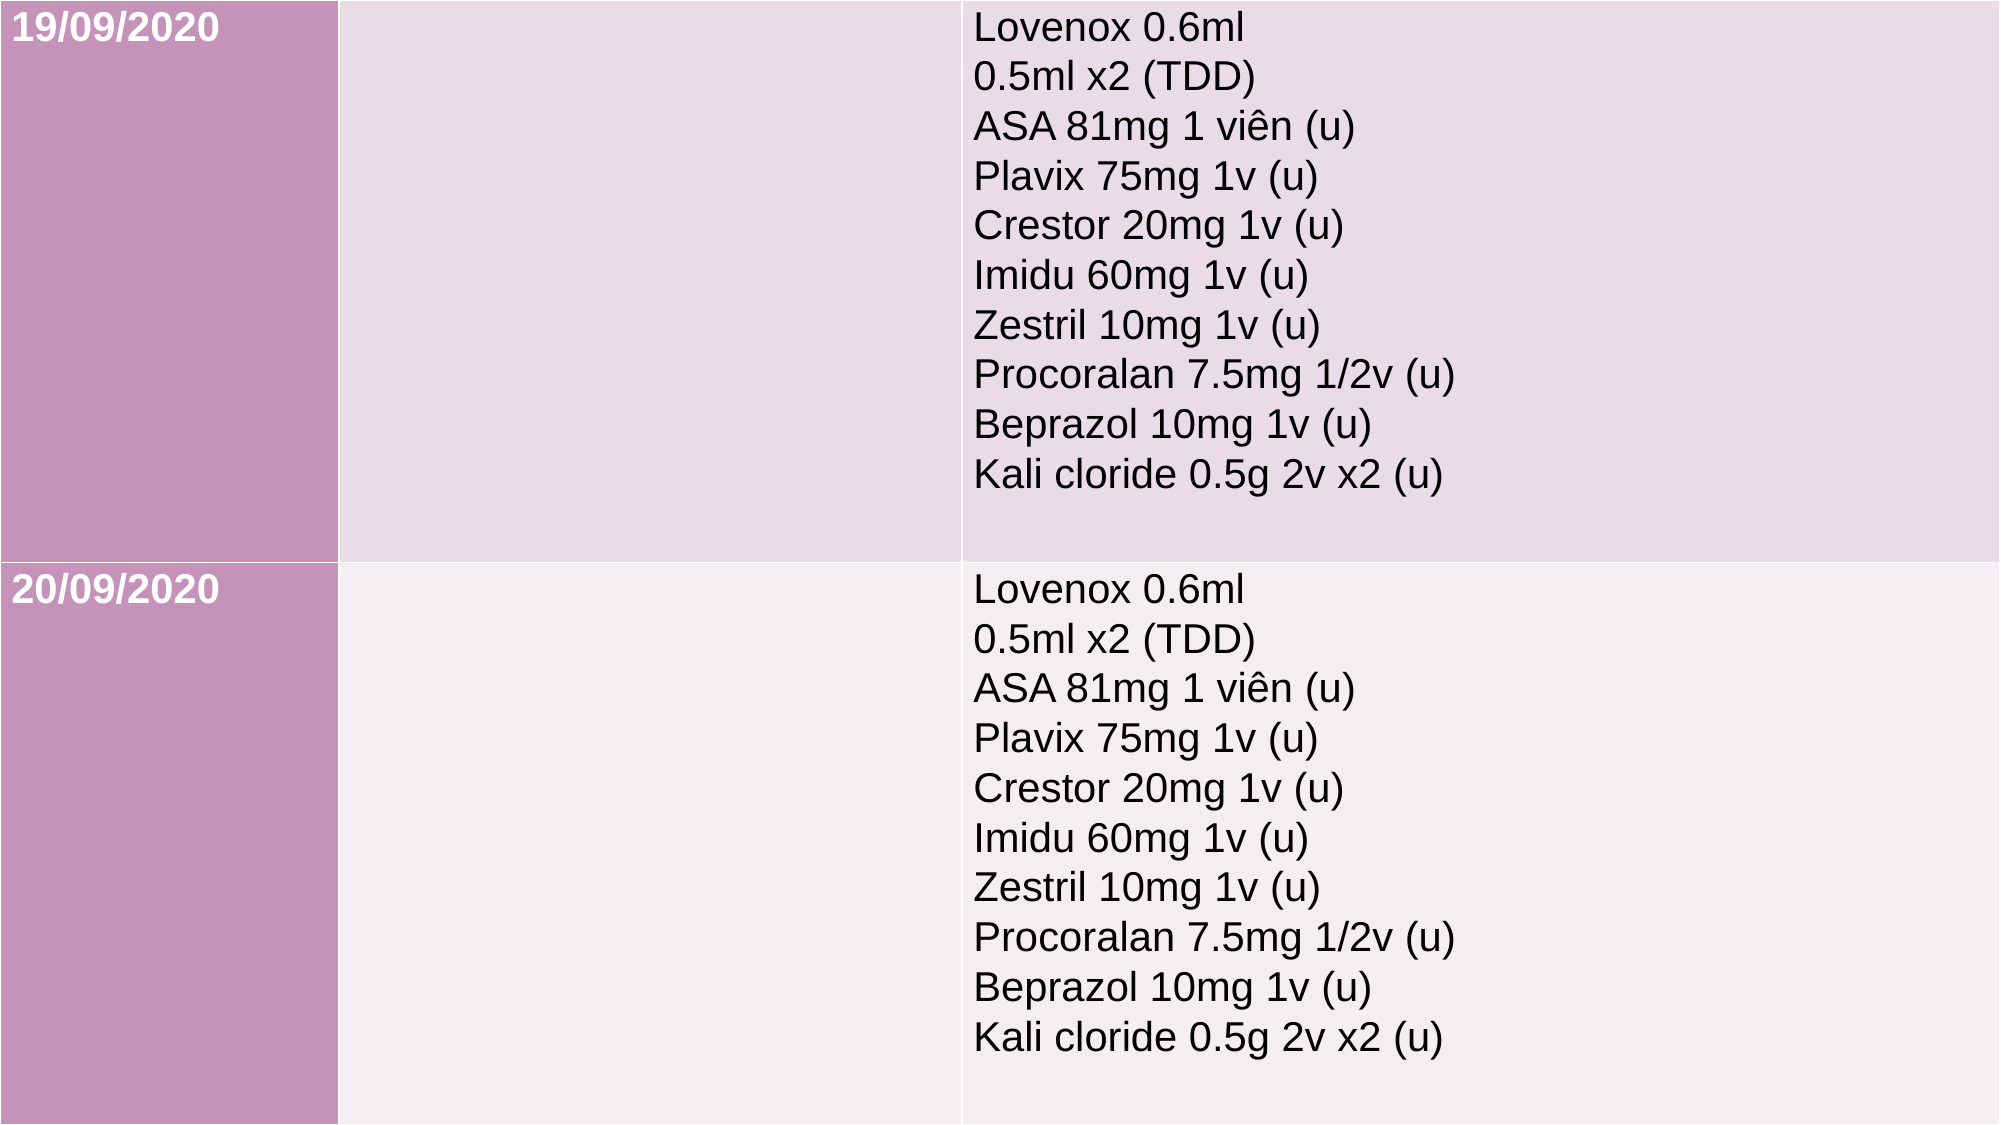

| 19/09/2020 |  | Lovenox 0.6ml 0.5ml x2 (TDD) ASA 81mg 1 viên (u) Plavix 75mg 1v (u) Crestor 20mg 1v (u) Imidu 60mg 1v (u) Zestril 10mg 1v (u) Procoralan 7.5mg 1/2v (u) Beprazol 10mg 1v (u) Kali cloride 0.5g 2v x2 (u) |
| --- | --- | --- |
| 20/09/2020 |  | Lovenox 0.6ml 0.5ml x2 (TDD) ASA 81mg 1 viên (u) Plavix 75mg 1v (u) Crestor 20mg 1v (u) Imidu 60mg 1v (u) Zestril 10mg 1v (u) Procoralan 7.5mg 1/2v (u) Beprazol 10mg 1v (u) Kali cloride 0.5g 2v x2 (u) |